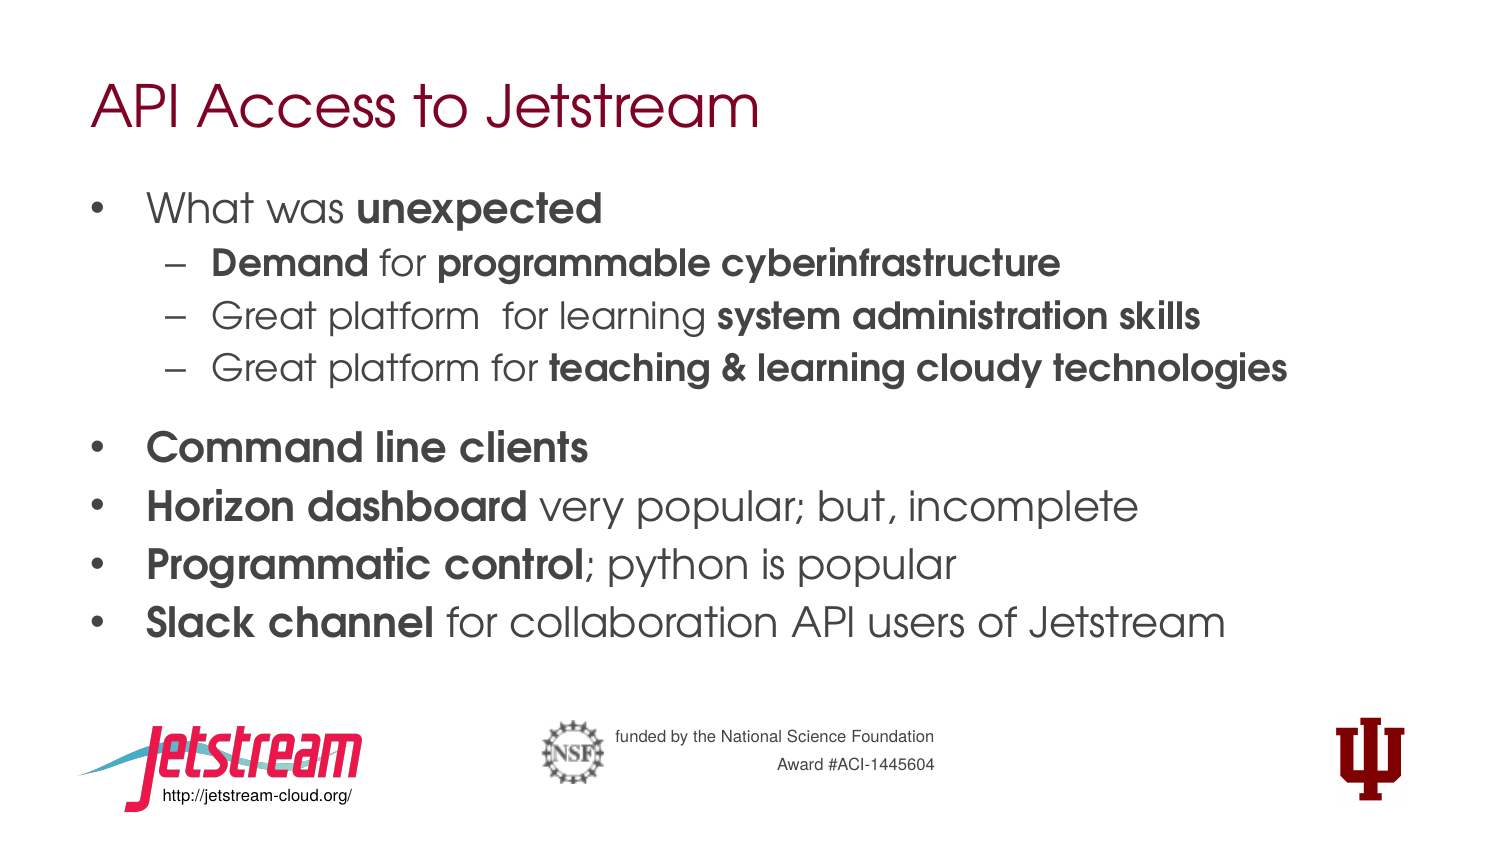

# API Access to Jetstream
What was unexpected
Demand for programmable cyberinfrastructure
Great platform  for learning system administration skills
Great platform for teaching & learning cloudy technologies

Command line clients
Horizon dashboard very popular; but, incomplete
Programmatic control; python is popular
Slack channel for collaboration API users of Jetstream